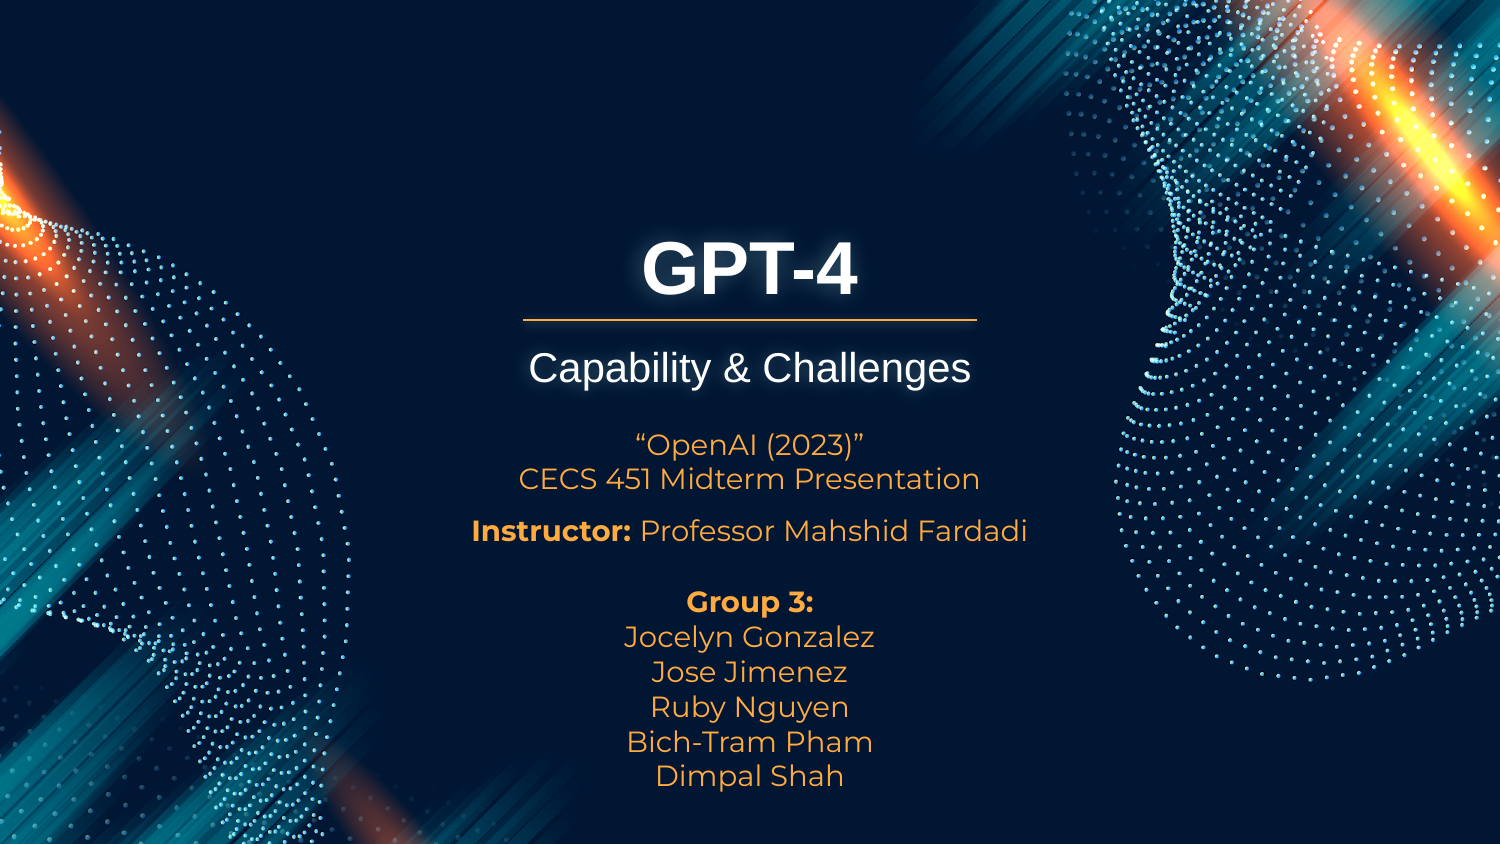

# GPT-4
Capability & Challenges
“OpenAI (2023)”
CECS 451 Midterm Presentation
Instructor: Professor Mahshid Fardadi

Group 3:
Jocelyn Gonzalez
Jose Jimenez
Ruby Nguyen
Bich-Tram Pham
Dimpal Shah